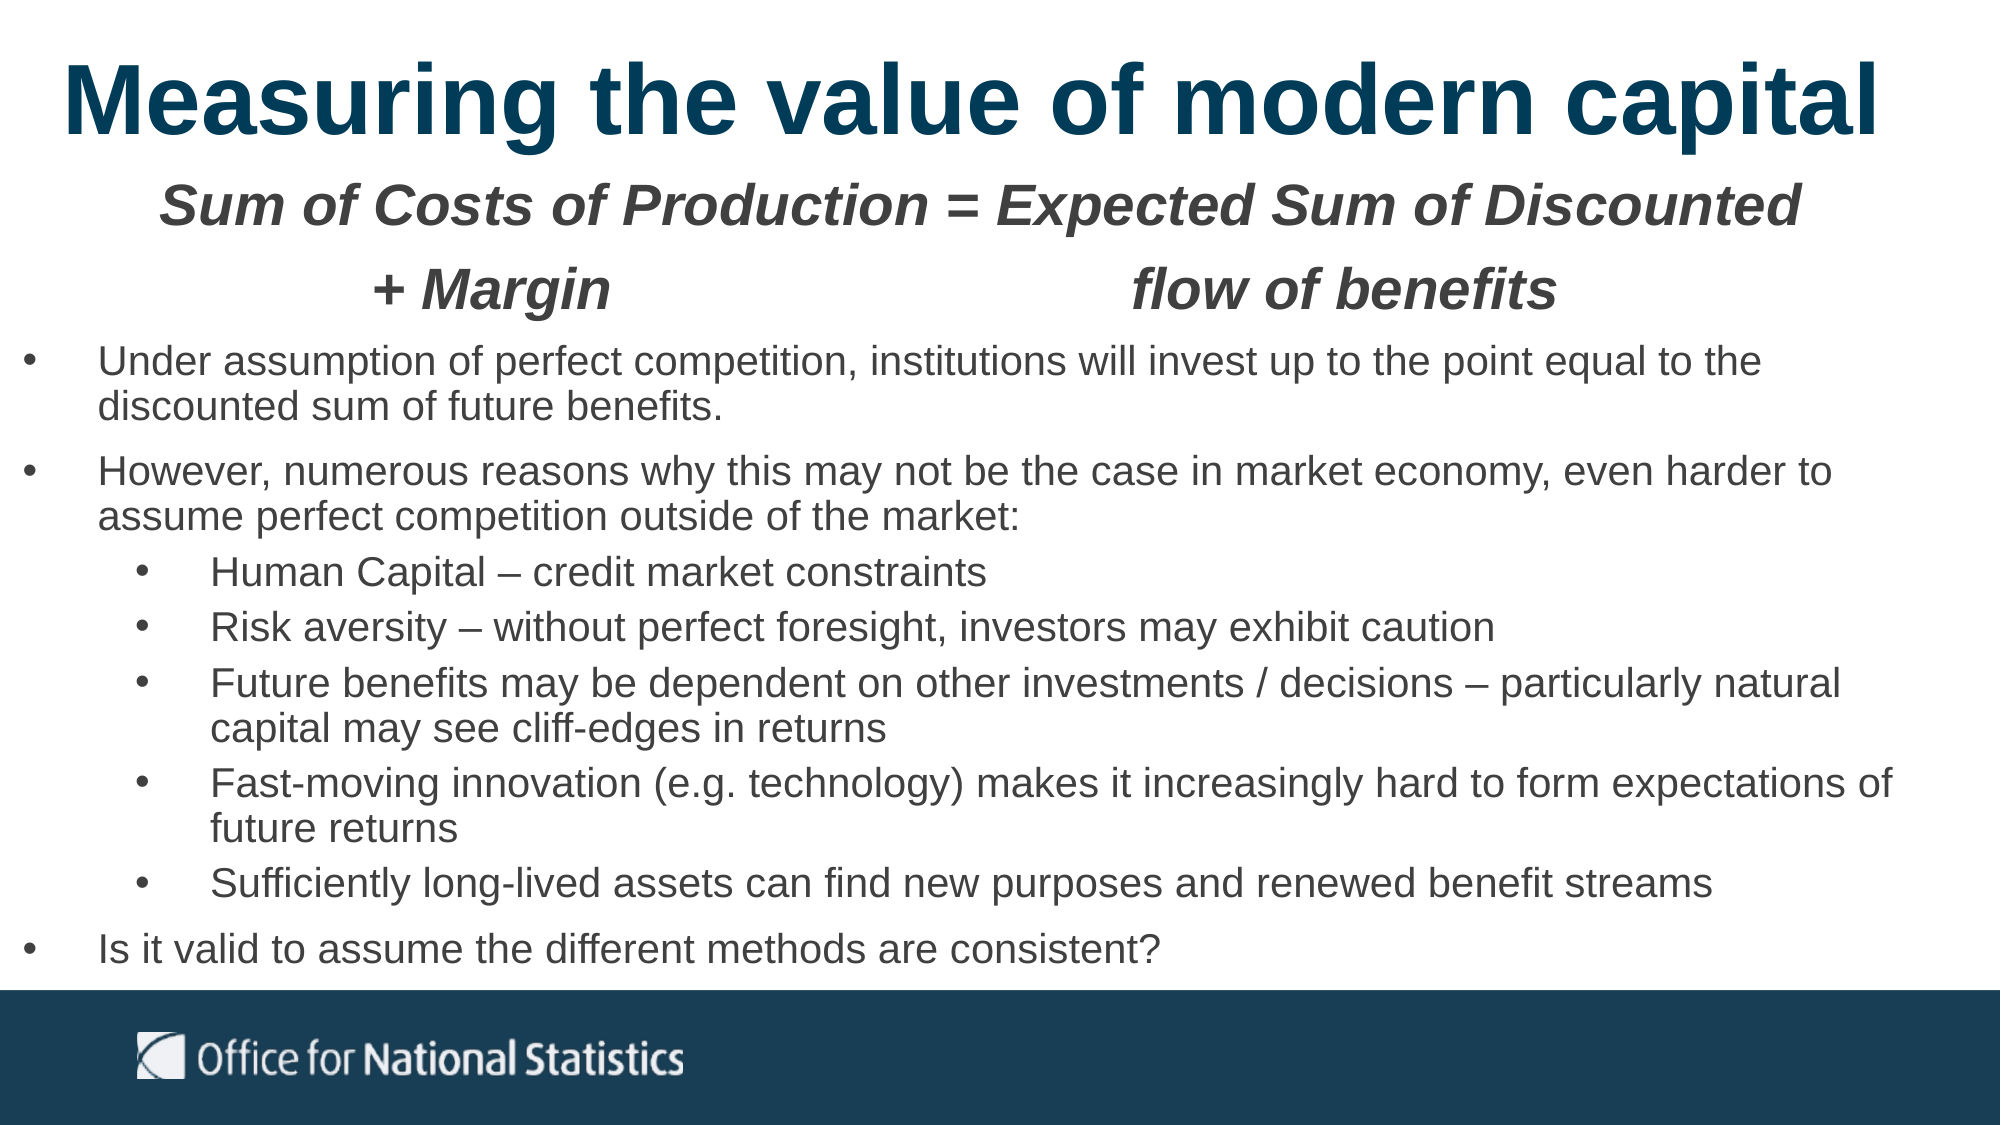

# Measuring the value of modern capital
Sum of Costs of Production = Expected Sum of Discounted
             + Margin                                flow of benefits
Under assumption of perfect competition, institutions will invest up to the point equal to the discounted sum of future benefits.
However, numerous reasons why this may not be the case in market economy, even harder to assume perfect competition outside of the market:
Human Capital – credit market constraints
Risk aversity – without perfect foresight, investors may exhibit caution
Future benefits may be dependent on other investments / decisions – particularly natural capital may see cliff-edges in returns
Fast-moving innovation (e.g. technology) makes it increasingly hard to form expectations of future returns
Sufficiently long-lived assets can find new purposes and renewed benefit streams
Is it valid to assume the different methods are consistent?